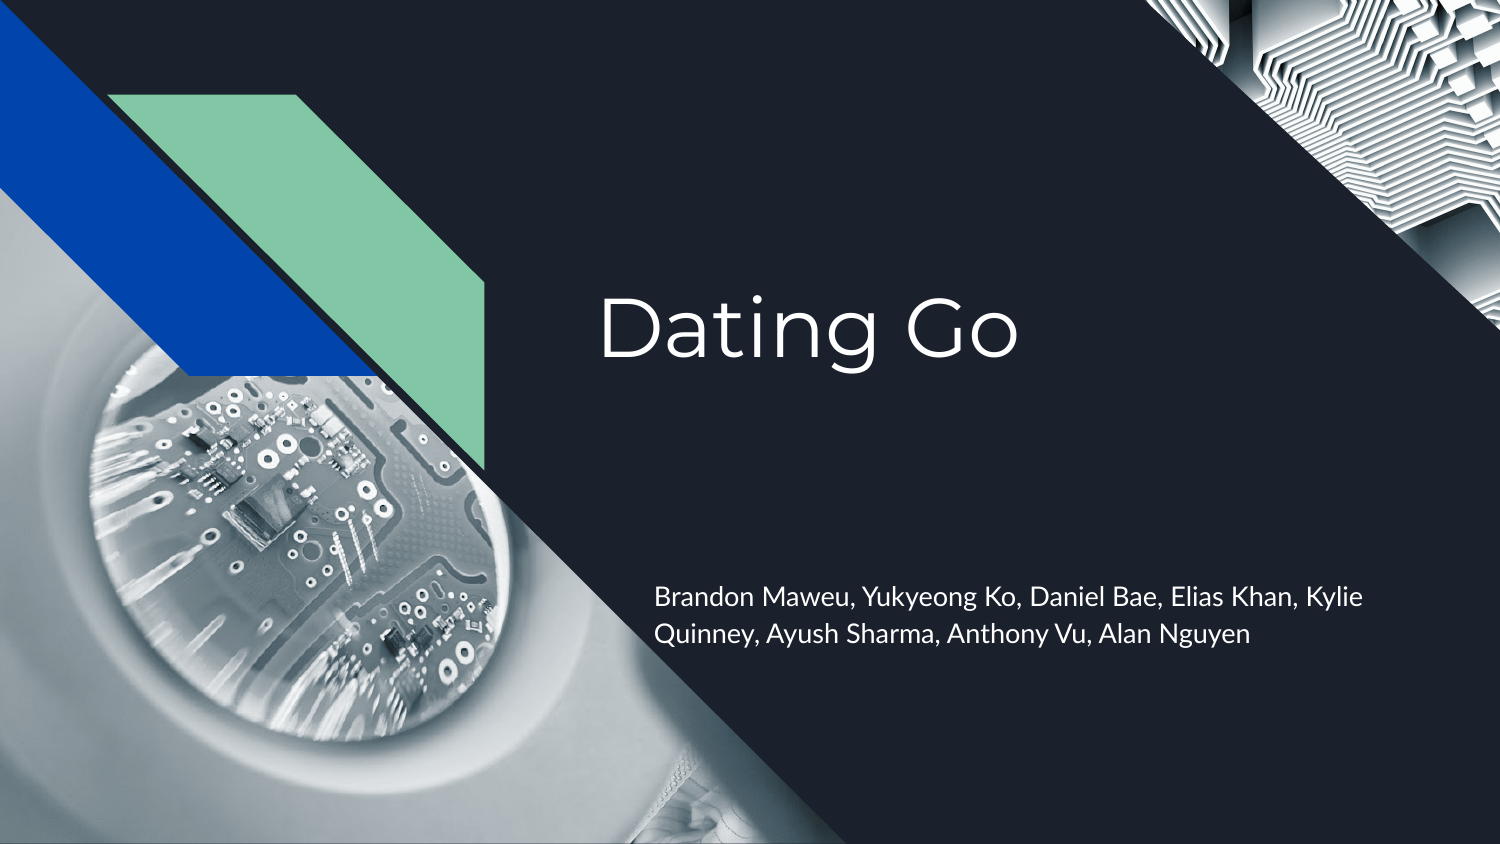

# Dating Go
Brandon Maweu, Yukyeong Ko, Daniel Bae, Elias Khan, Kylie Quinney, Ayush Sharma, Anthony Vu, Alan Nguyen